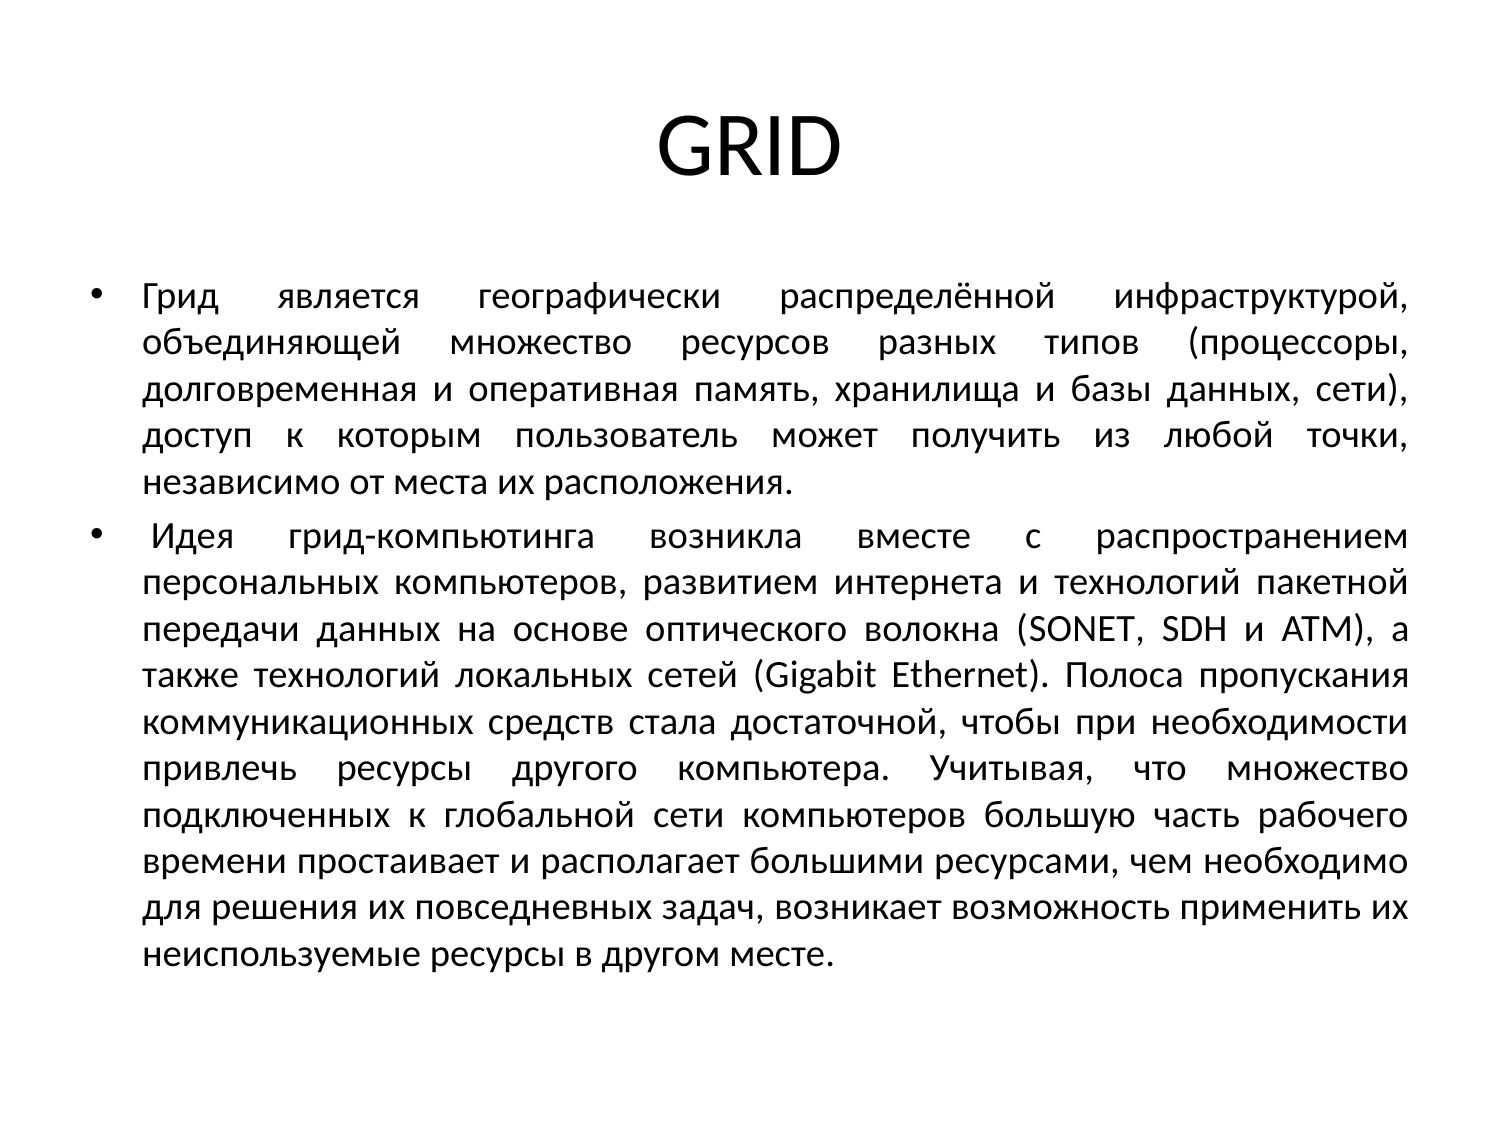

# GRID
Грид является географически распределённой инфраструктурой, объединяющей множество ресурсов разных типов (процессоры, долговременная и оперативная память, хранилища и базы данных, сети), доступ к которым пользователь может получить из любой точки, независимо от места их расположения.
 Идея грид-компьютинга возникла вместе с распространением персональных компьютеров, развитием интернета и технологий пакетной передачи данных на основе оптического волокна (SONET, SDH и ATM), а также технологий локальных сетей (Gigabit Ethernet). Полоса пропускания коммуникационных средств стала достаточной, чтобы при необходимости привлечь ресурсы другого компьютера. Учитывая, что множество подключенных к глобальной сети компьютеров большую часть рабочего времени простаивает и располагает большими ресурсами, чем необходимо для решения их повседневных задач, возникает возможность применить их неиспользуемые ресурсы в другом месте.